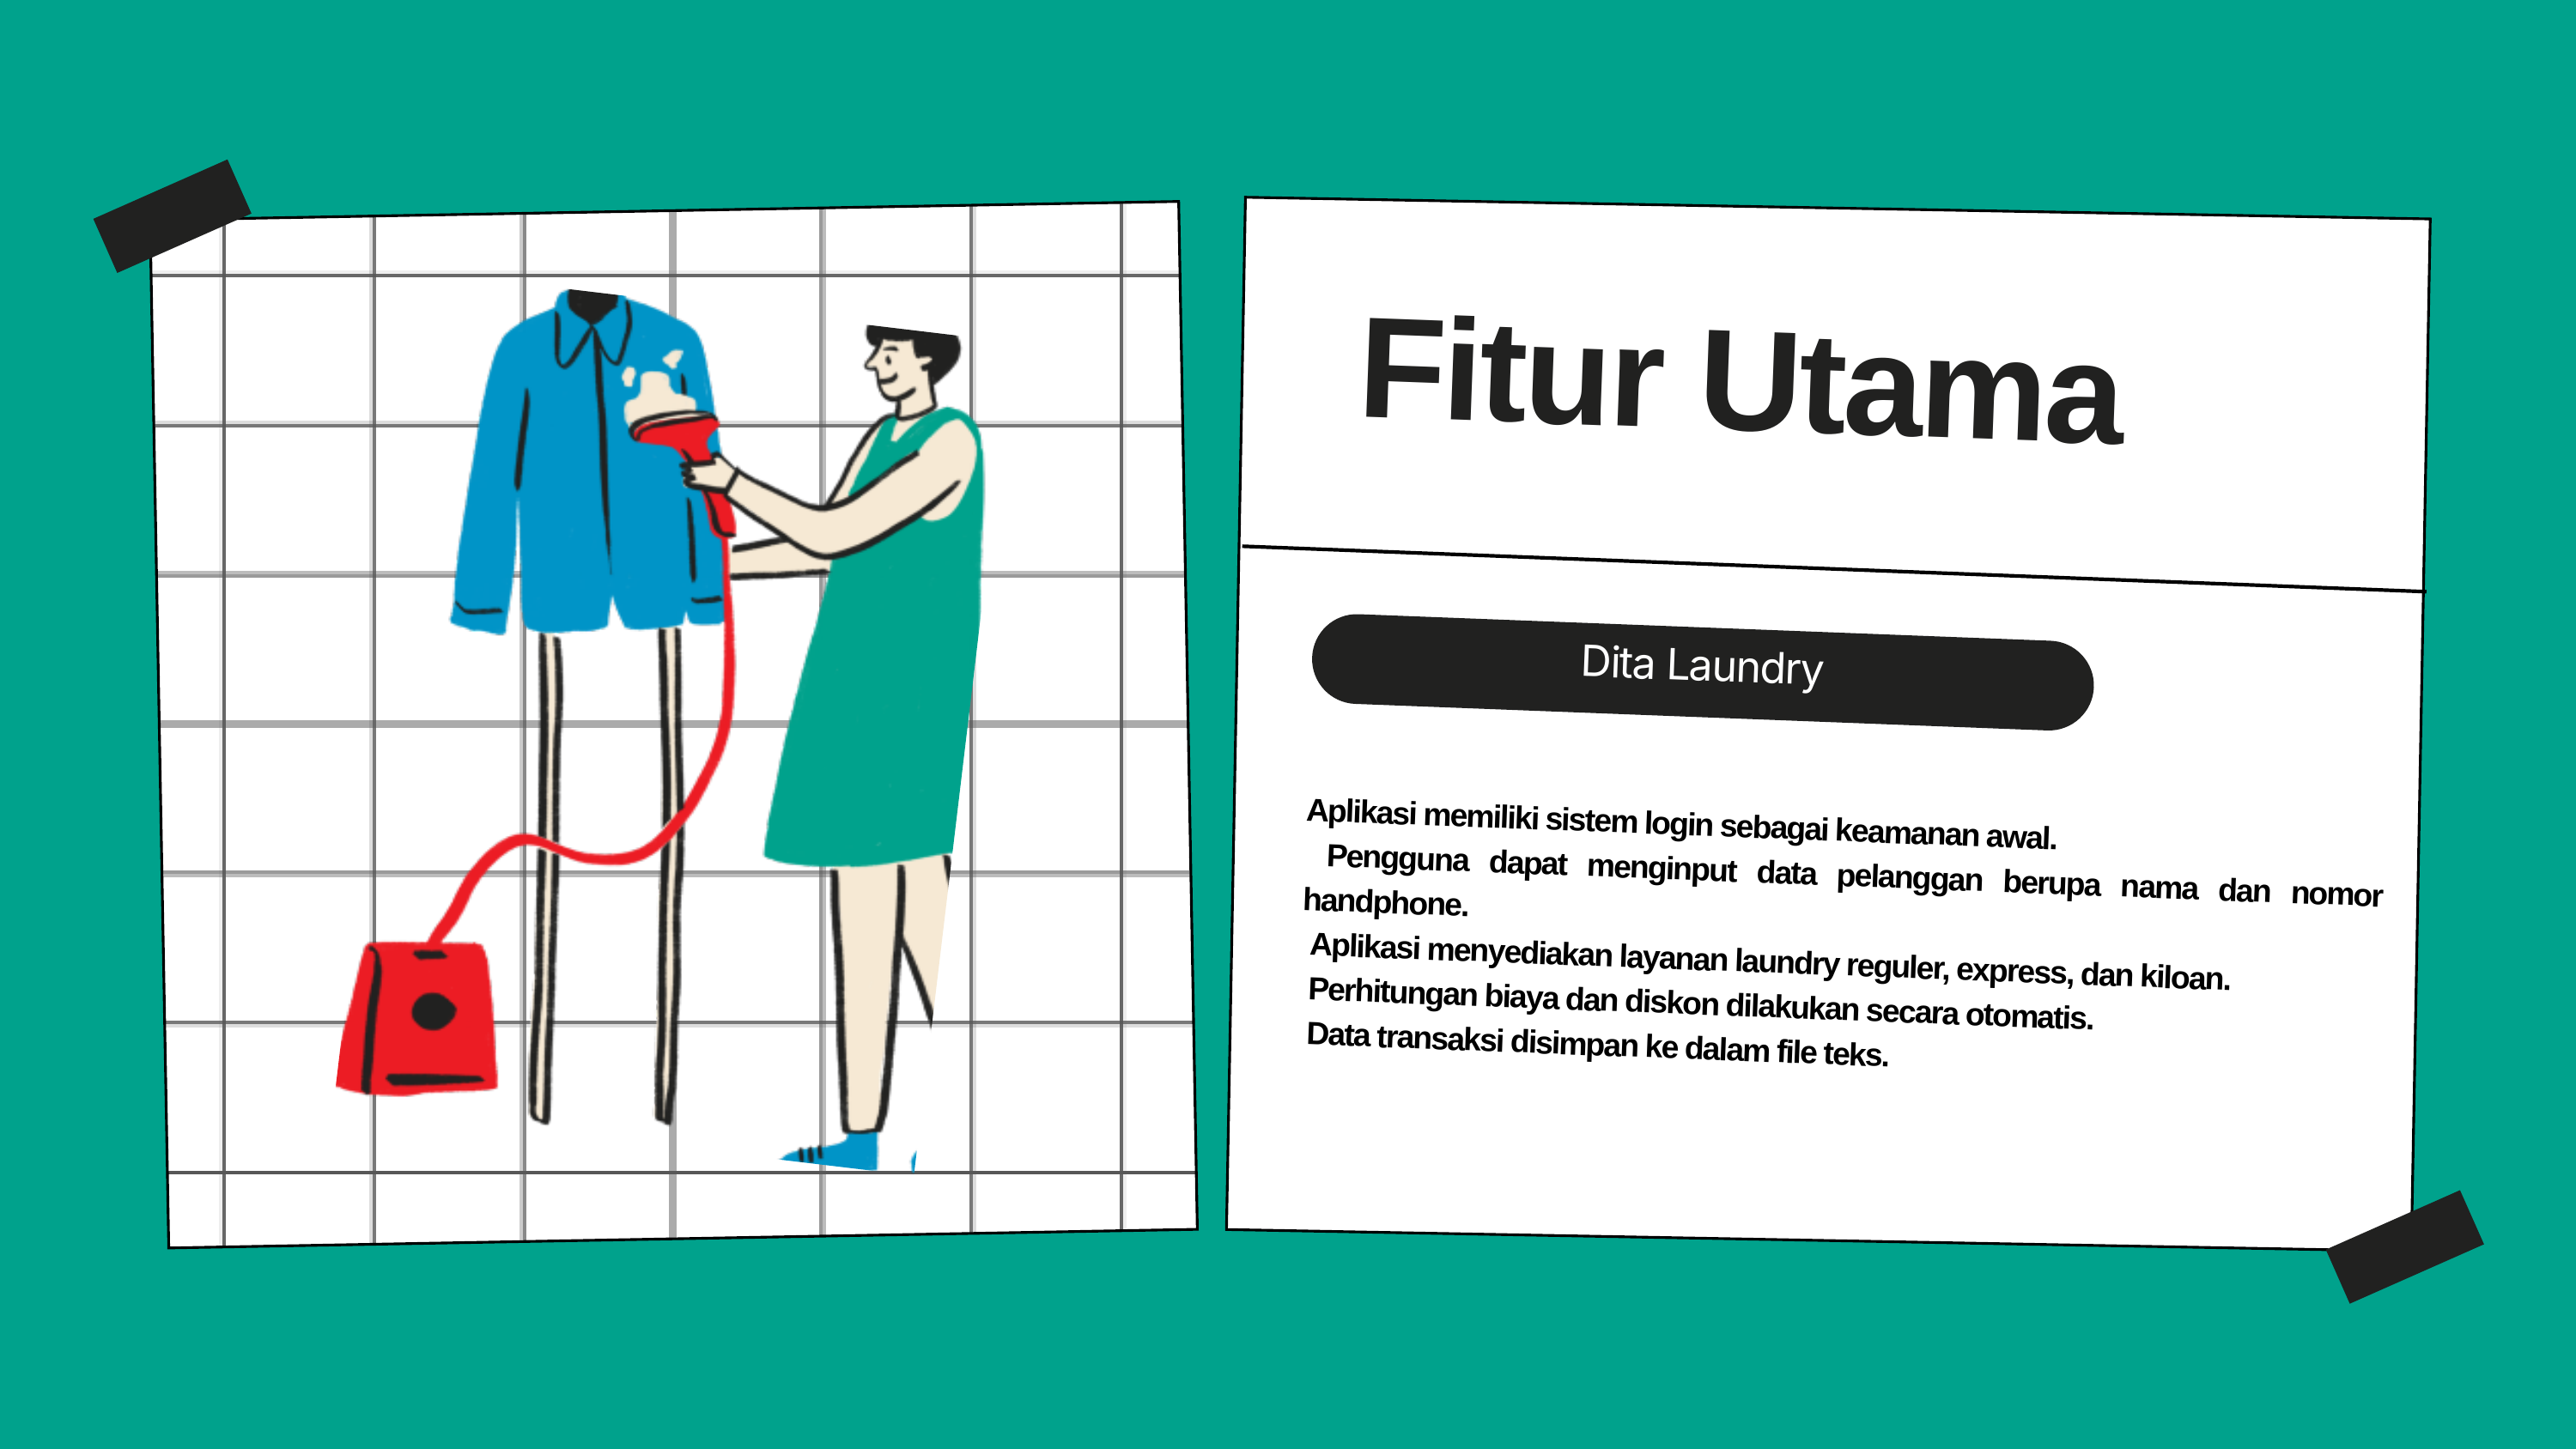

Fitur Utama

Dita Laundry
Aplikasi memiliki sistem login sebagai keamanan awal.
 Pengguna dapat menginput data pelanggan berupa nama dan nomor handphone.
 Aplikasi menyediakan layanan laundry reguler, express, dan kiloan.
 Perhitungan biaya dan diskon dilakukan secara otomatis.
 Data transaksi disimpan ke dalam file teks.